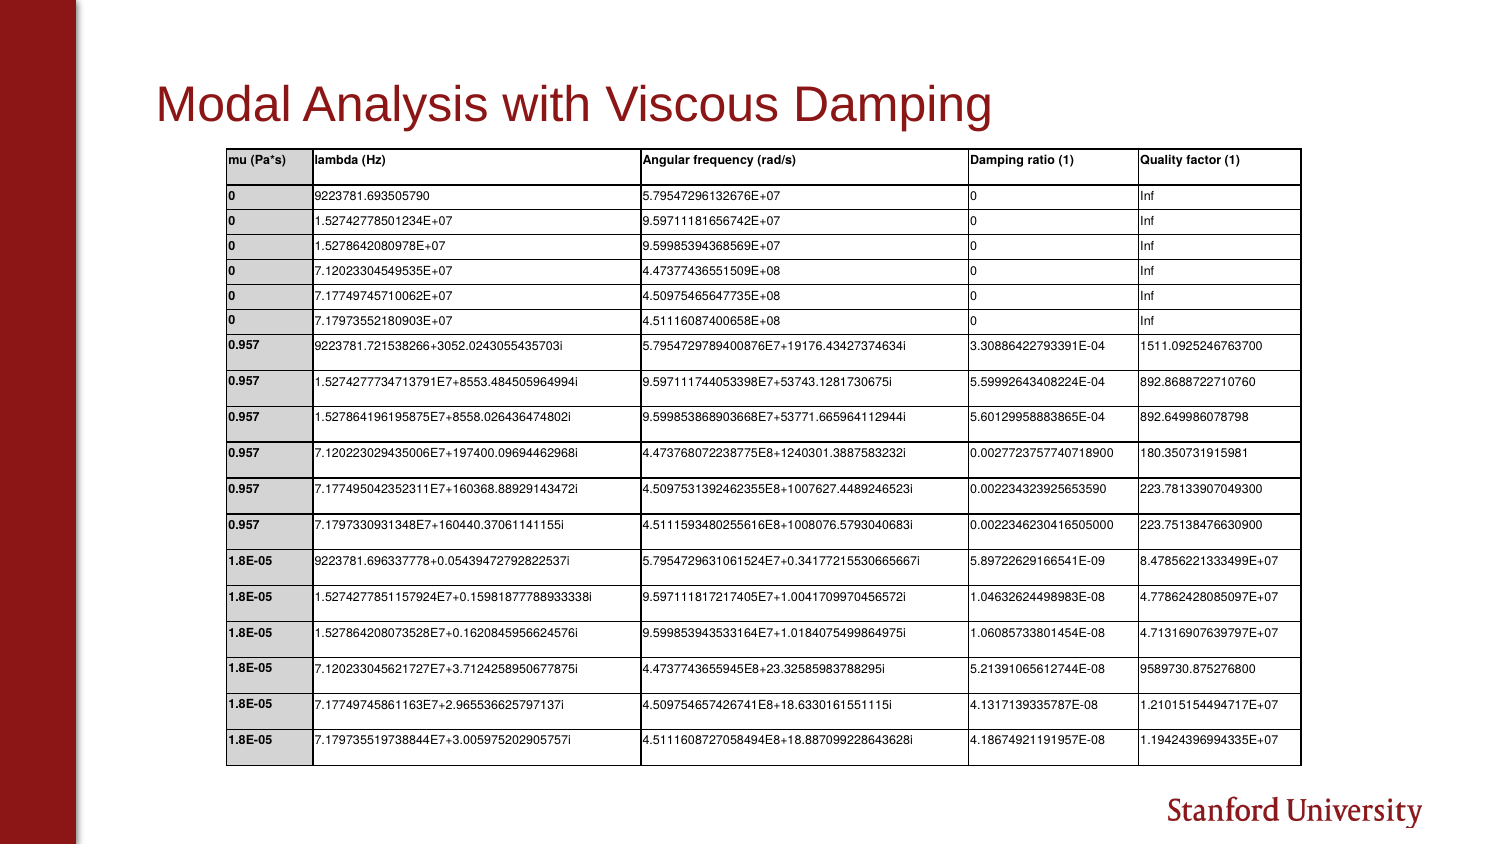

# Modal Analysis with Viscous Damping
| mu (Pa\*s) | lambda (Hz) | Angular frequency (rad/s) | Damping ratio (1) | Quality factor (1) |
| --- | --- | --- | --- | --- |
| 0 | 9223781.693505790 | 5.79547296132676E+07 | 0 | Inf |
| 0 | 1.52742778501234E+07 | 9.59711181656742E+07 | 0 | Inf |
| 0 | 1.5278642080978E+07 | 9.59985394368569E+07 | 0 | Inf |
| 0 | 7.12023304549535E+07 | 4.47377436551509E+08 | 0 | Inf |
| 0 | 7.17749745710062E+07 | 4.50975465647735E+08 | 0 | Inf |
| 0 | 7.17973552180903E+07 | 4.51116087400658E+08 | 0 | Inf |
| 0.957 | 9223781.721538266+3052.0243055435703i | 5.7954729789400876E7+19176.43427374634i | 3.30886422793391E-04 | 1511.0925246763700 |
| 0.957 | 1.5274277734713791E7+8553.484505964994i | 9.597111744053398E7+53743.1281730675i | 5.59992643408224E-04 | 892.8688722710760 |
| 0.957 | 1.527864196195875E7+8558.026436474802i | 9.599853868903668E7+53771.665964112944i | 5.60129958883865E-04 | 892.649986078798 |
| 0.957 | 7.120223029435006E7+197400.09694462968i | 4.473768072238775E8+1240301.3887583232i | 0.0027723757740718900 | 180.350731915981 |
| 0.957 | 7.177495042352311E7+160368.88929143472i | 4.5097531392462355E8+1007627.4489246523i | 0.002234323925653590 | 223.78133907049300 |
| 0.957 | 7.1797330931348E7+160440.37061141155i | 4.5111593480255616E8+1008076.5793040683i | 0.0022346230416505000 | 223.75138476630900 |
| 1.8E-05 | 9223781.696337778+0.05439472792822537i | 5.7954729631061524E7+0.34177215530665667i | 5.89722629166541E-09 | 8.47856221333499E+07 |
| 1.8E-05 | 1.5274277851157924E7+0.15981877788933338i | 9.597111817217405E7+1.0041709970456572i | 1.04632624498983E-08 | 4.77862428085097E+07 |
| 1.8E-05 | 1.527864208073528E7+0.1620845956624576i | 9.599853943533164E7+1.0184075499864975i | 1.06085733801454E-08 | 4.71316907639797E+07 |
| 1.8E-05 | 7.120233045621727E7+3.7124258950677875i | 4.4737743655945E8+23.32585983788295i | 5.21391065612744E-08 | 9589730.875276800 |
| 1.8E-05 | 7.17749745861163E7+2.965536625797137i | 4.509754657426741E8+18.6330161551115i | 4.1317139335787E-08 | 1.21015154494717E+07 |
| 1.8E-05 | 7.179735519738844E7+3.005975202905757i | 4.5111608727058494E8+18.887099228643628i | 4.18674921191957E-08 | 1.19424396994335E+07 |